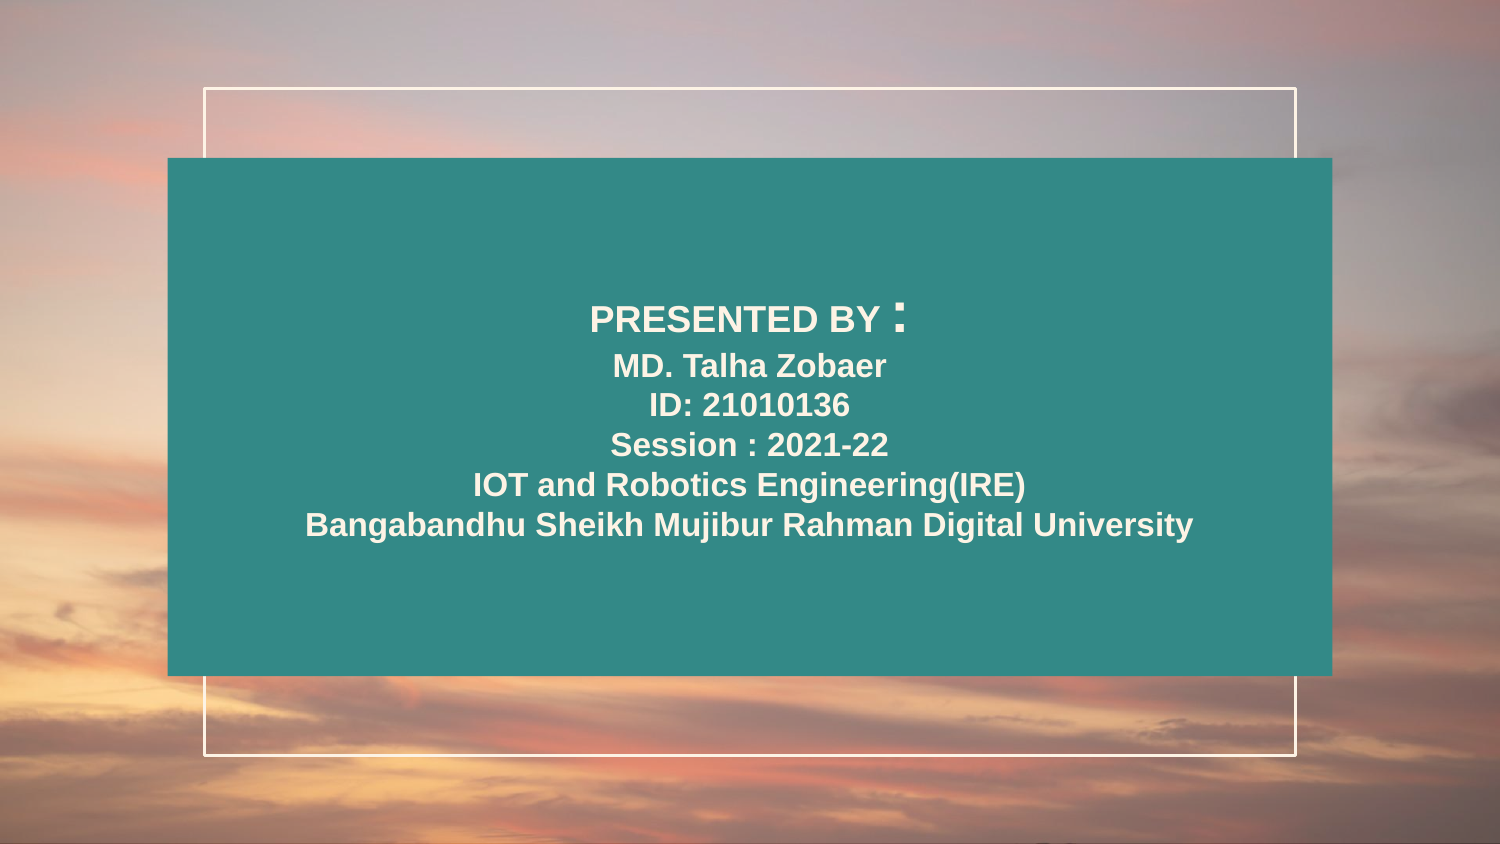

# PRESENTED BY : MD. Talha Zobaer ID: 21010136 Session : 2021-22 IOT and Robotics Engineering(IRE) Bangabandhu Sheikh Mujibur Rahman Digital University